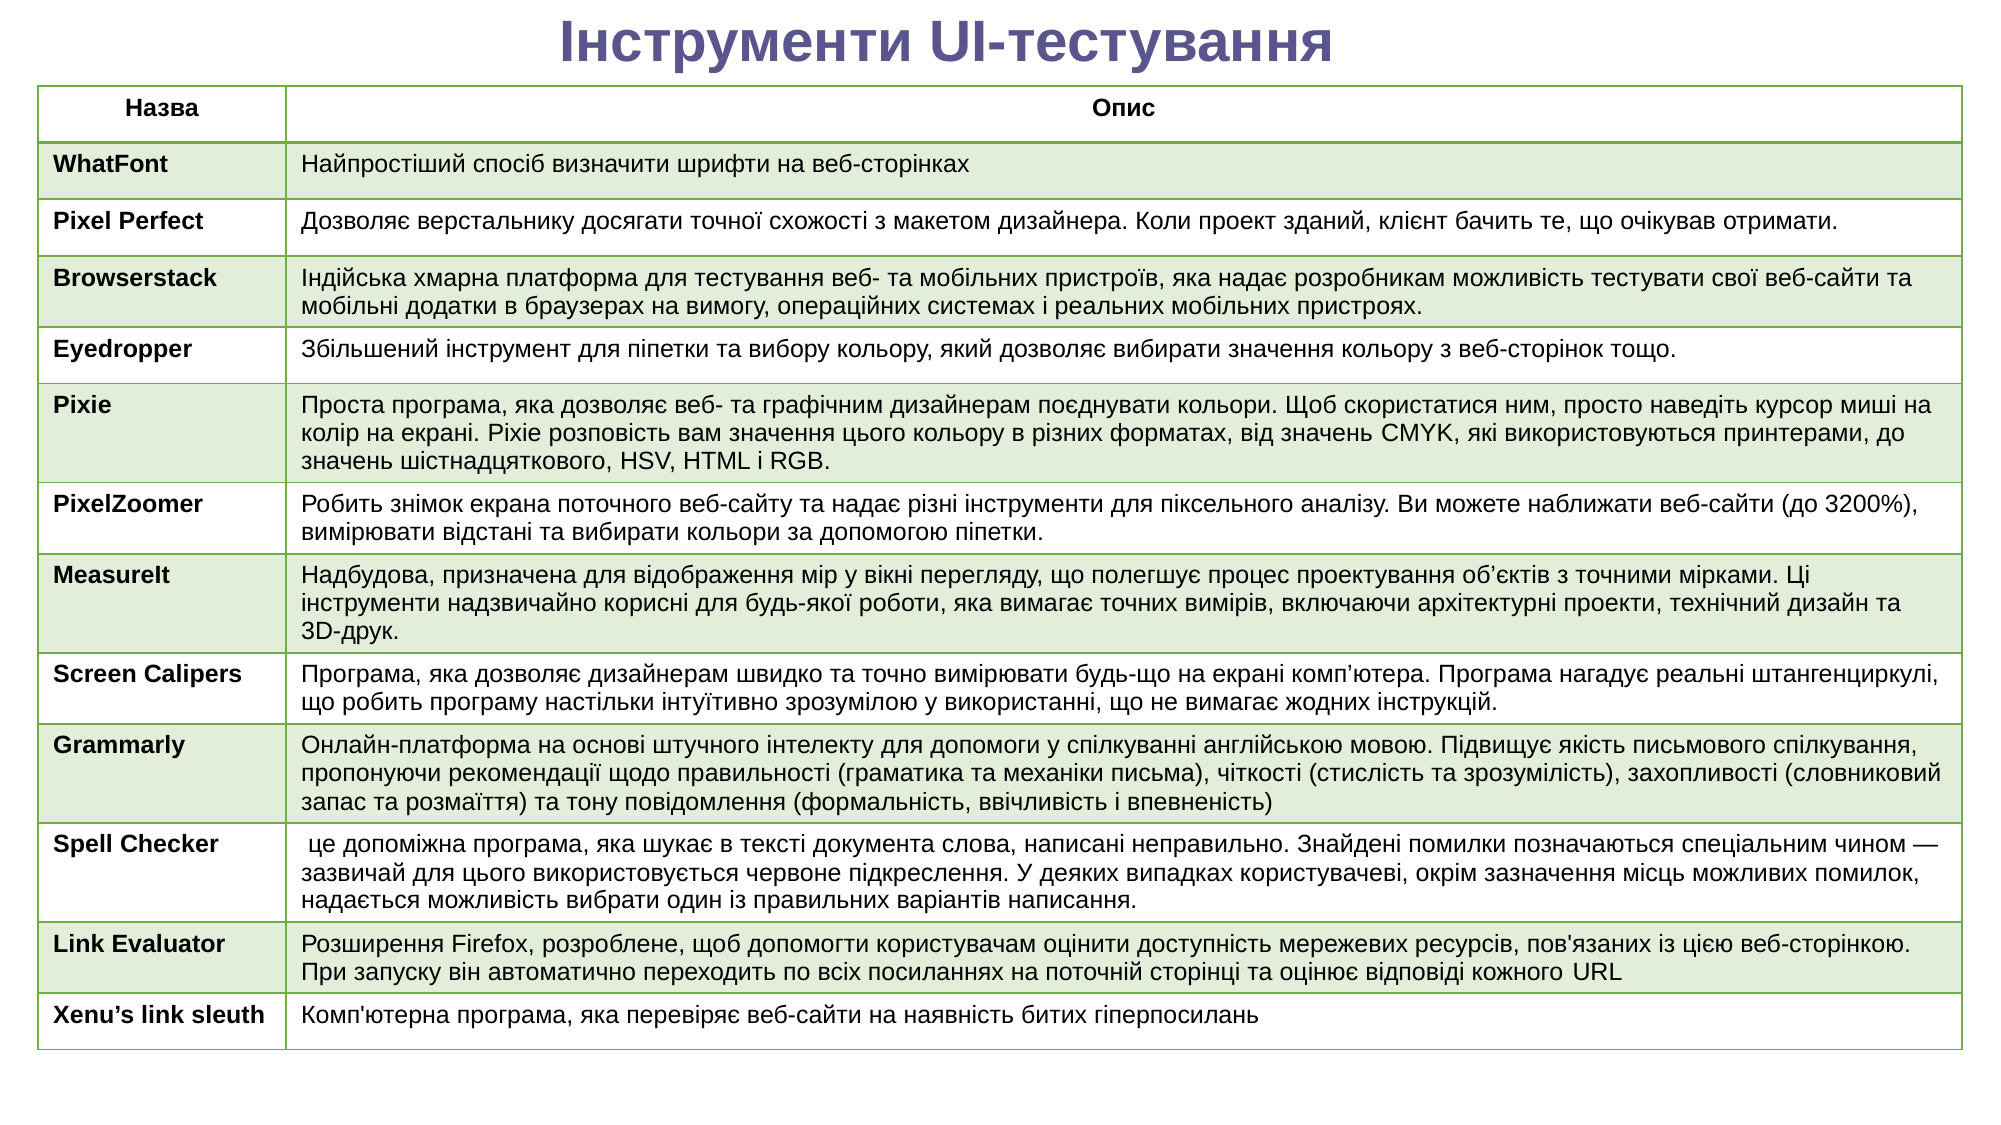

Інструменти UI-тестування
| Назва | Опис |
| --- | --- |
| WhatFont | Найпростіший спосіб визначити шрифти на веб-сторінках |
| Pixel Perfect | Дозволяє верстальнику досягати точної схожості з макетом дизайнера. Коли проект зданий, клієнт бачить те, що очікував отримати. |
| Browserstack | Індійська хмарна платформа для тестування веб- та мобільних пристроїв, яка надає розробникам можливість тестувати свої веб-сайти та мобільні додатки в браузерах на вимогу, операційних системах і реальних мобільних пристроях. |
| Eyedropper | Збільшений інструмент для піпетки та вибору кольору, який дозволяє вибирати значення кольору з веб-сторінок тощо. |
| Pixie | Проста програма, яка дозволяє веб- та графічним дизайнерам поєднувати кольори. Щоб скористатися ним, просто наведіть курсор миші на колір на екрані. Pixie розповість вам значення цього кольору в різних форматах, від значень CMYK, які використовуються принтерами, до значень шістнадцяткового, HSV, HTML і RGB. |
| PixelZoomer | Робить знімок екрана поточного веб-сайту та надає різні інструменти для піксельного аналізу. Ви можете наближати веб-сайти (до 3200%), вимірювати відстані та вибирати кольори за допомогою піпетки. |
| MeasureIt | Надбудова, призначена для відображення мір у вікні перегляду, що полегшує процес проектування об’єктів з точними мірками. Ці інструменти надзвичайно корисні для будь-якої роботи, яка вимагає точних вимірів, включаючи архітектурні проекти, технічний дизайн та 3D-друк. |
| Screen Calipers | Програма, яка дозволяє дизайнерам швидко та точно вимірювати будь-що на екрані комп’ютера. Програма нагадує реальні штангенциркулі, що робить програму настільки інтуїтивно зрозумілою у використанні, що не вимагає жодних інструкцій. |
| Grammarly | Онлайн-платформа на основі штучного інтелекту для допомоги у спілкуванні англійською мовою. Підвищує якість письмового спілкування, пропонуючи рекомендації щодо правильності (граматика та механіки письма), чіткості (стислість та зрозумілість), захопливості (словниковий запас та розмаїття) та тону повідомлення (формальність, ввічливість і впевненість) |
| Spell Checker | це допоміжна програма, яка шукає в тексті документа слова, написані неправильно. Знайдені помилки позначаються спеціальним чином — зазвичай для цього використовується червоне підкреслення. У деяких випадках користувачеві, окрім зазначення місць можливих помилок, надається можливість вибрати один із правильних варіантів написання. |
| Link Evaluator | Розширення Firefox, розроблене, щоб допомогти користувачам оцінити доступність мережевих ресурсів, пов'язаних із цією веб-сторінкою. При запуску він автоматично переходить по всіх посиланнях на поточній сторінці та оцінює відповіді кожного URL |
| Xenu’s link sleuth | Комп'ютерна програма, яка перевіряє веб-сайти на наявність битих гіперпосилань |